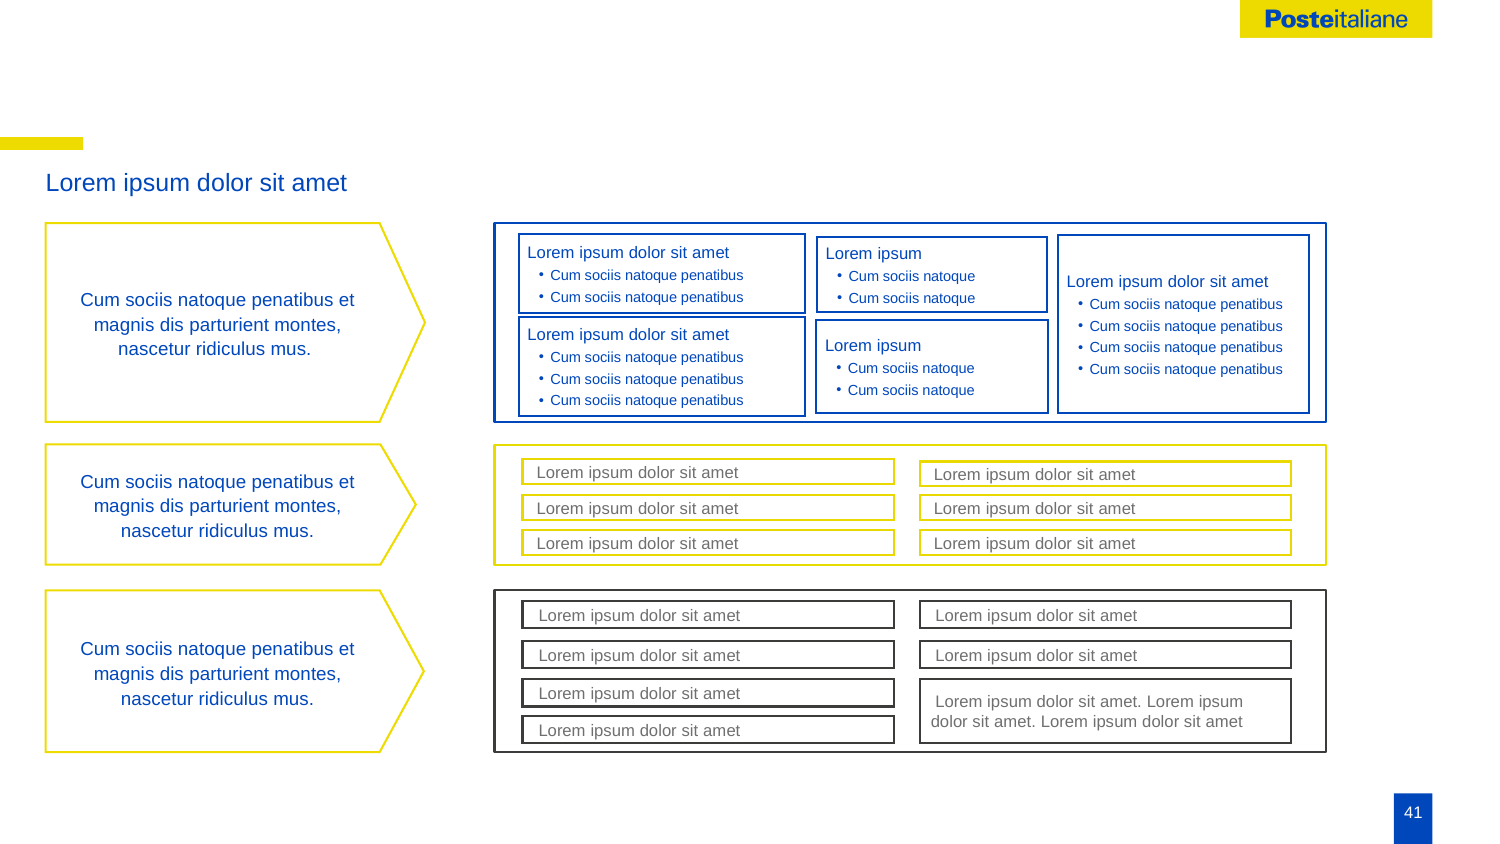

Lorem ipsum dolor sit amet
Cum sociis natoque penatibus et magnis dis parturient montes, nascetur ridiculus mus.

Lorem ipsum dolor sit amet
Cum sociis natoque penatibus
Cum sociis natoque penatibus
Lorem ipsum dolor sit amet
Cum sociis natoque penatibus
Cum sociis natoque penatibus
Cum sociis natoque penatibus
Cum sociis natoque penatibus
Lorem ipsum
Cum sociis natoque
Cum sociis natoque
Lorem ipsum dolor sit amet
Cum sociis natoque penatibus
Cum sociis natoque penatibus
Cum sociis natoque penatibus
Lorem ipsum
Cum sociis natoque
Cum sociis natoque
Cum sociis natoque penatibus et magnis dis parturient montes, nascetur ridiculus mus.

   Lorem ipsum dolor sit amet
   Lorem ipsum dolor sit amet
   Lorem ipsum dolor sit amet
   Lorem ipsum dolor sit amet
   Lorem ipsum dolor sit amet
   Lorem ipsum dolor sit amet

Cum sociis natoque penatibus et magnis dis parturient montes, nascetur ridiculus mus.
 Lorem ipsum dolor sit amet
 Lorem ipsum dolor sit amet
 Lorem ipsum dolor sit amet
 Lorem ipsum dolor sit amet
 Lorem ipsum dolor sit amet. Lorem ipsum dolor sit amet. Lorem ipsum dolor sit amet
 Lorem ipsum dolor sit amet
 Lorem ipsum dolor sit amet